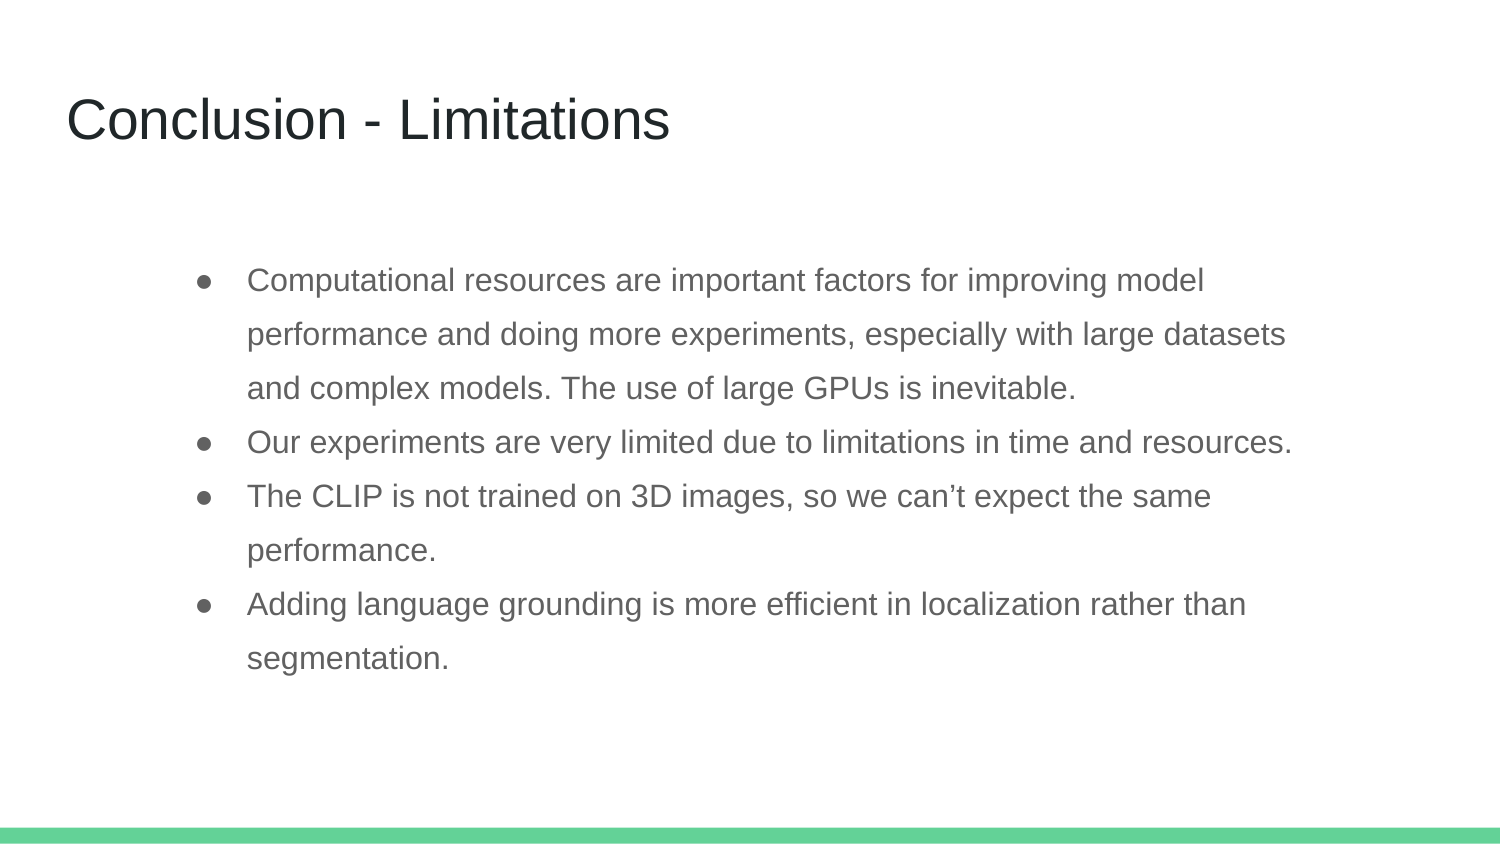

# Conclusion - Limitations
Computational resources are important factors for improving model performance and doing more experiments, especially with large datasets and complex models. The use of large GPUs is inevitable.
Our experiments are very limited due to limitations in time and resources.
The CLIP is not trained on 3D images, so we can’t expect the same performance.
Adding language grounding is more efficient in localization rather than segmentation.